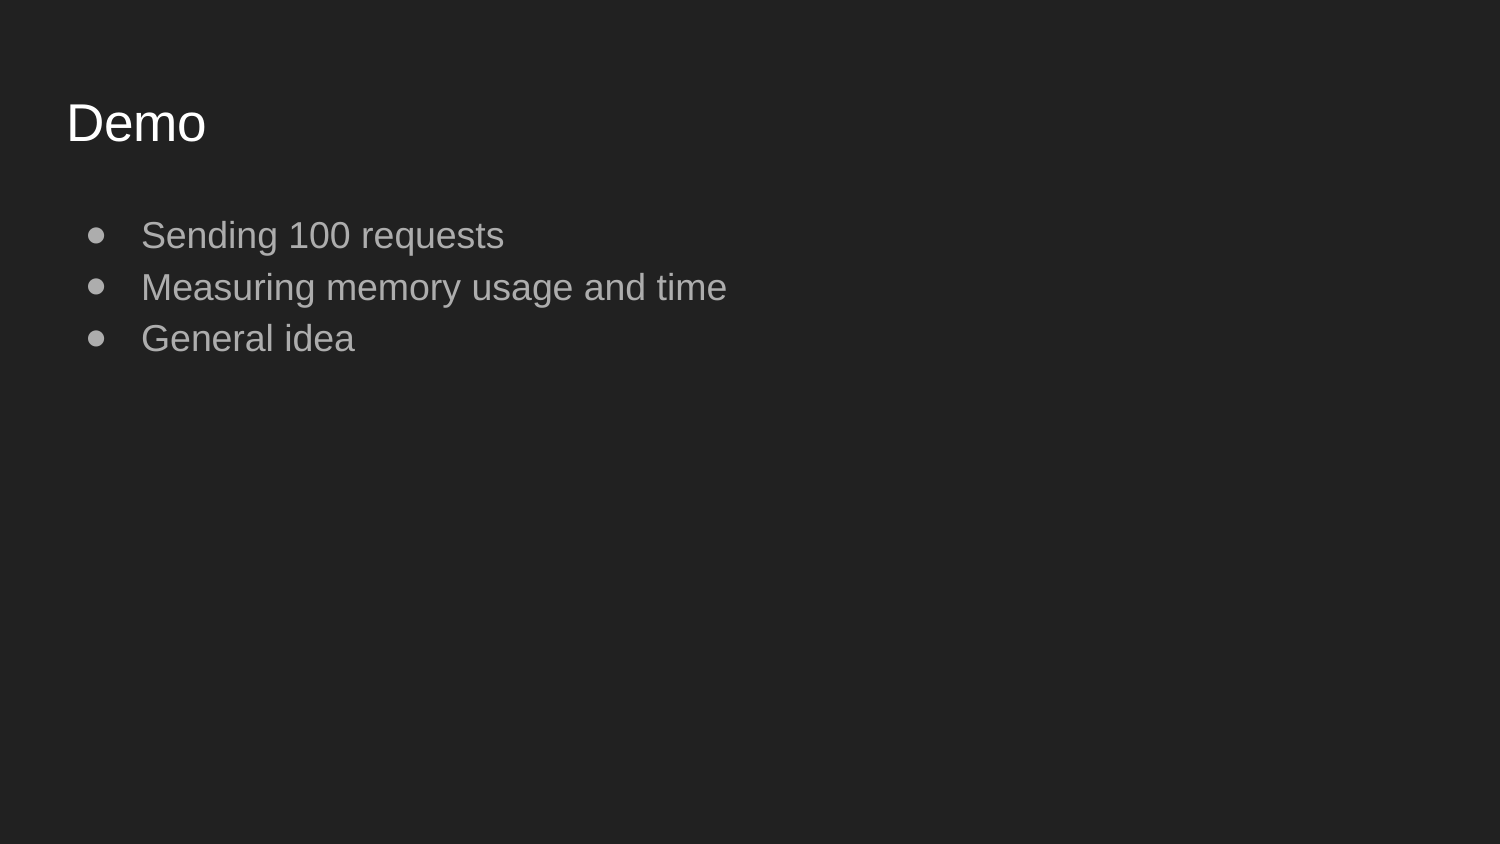

# Demo
Sending 100 requests
Measuring memory usage and time
General idea